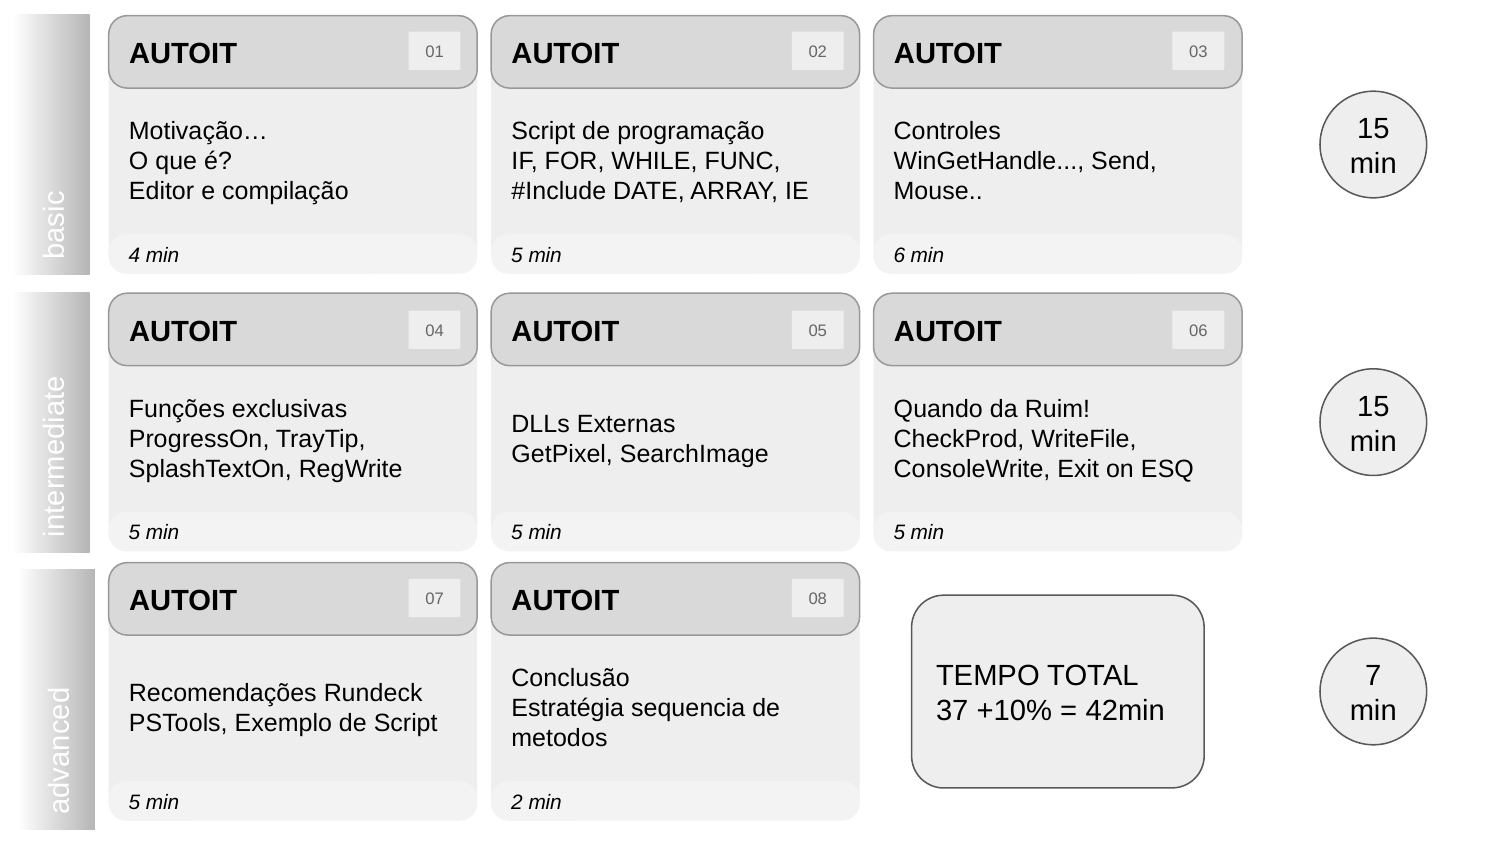

AUTOIT
Motivação…
O que é?
Editor e compilação
4 min
AUTOIT
Script de programação
IF, FOR, WHILE, FUNC,
#Include DATE, ARRAY, IE
5 min
AUTOIT
Controles
WinGetHandle..., Send, Mouse..
6 min
01
02
03
15
min
basic
AUTOIT
Funções exclusivas
ProgressOn, TrayTip, SplashTextOn, RegWrite
5 min
AUTOIT
DLLs Externas
GetPixel, SearchImage
5 min
AUTOIT
Quando da Ruim!
CheckProd, WriteFile, ConsoleWrite, Exit on ESQ
5 min
04
05
06
15
min
intermediate
AUTOIT
Recomendações Rundeck
PSTools, Exemplo de Script
5 min
AUTOIT
Conclusão
Estratégia sequencia de metodos
2 min
07
08
TEMPO TOTAL
37 +10% = 42min
7
min
advanced